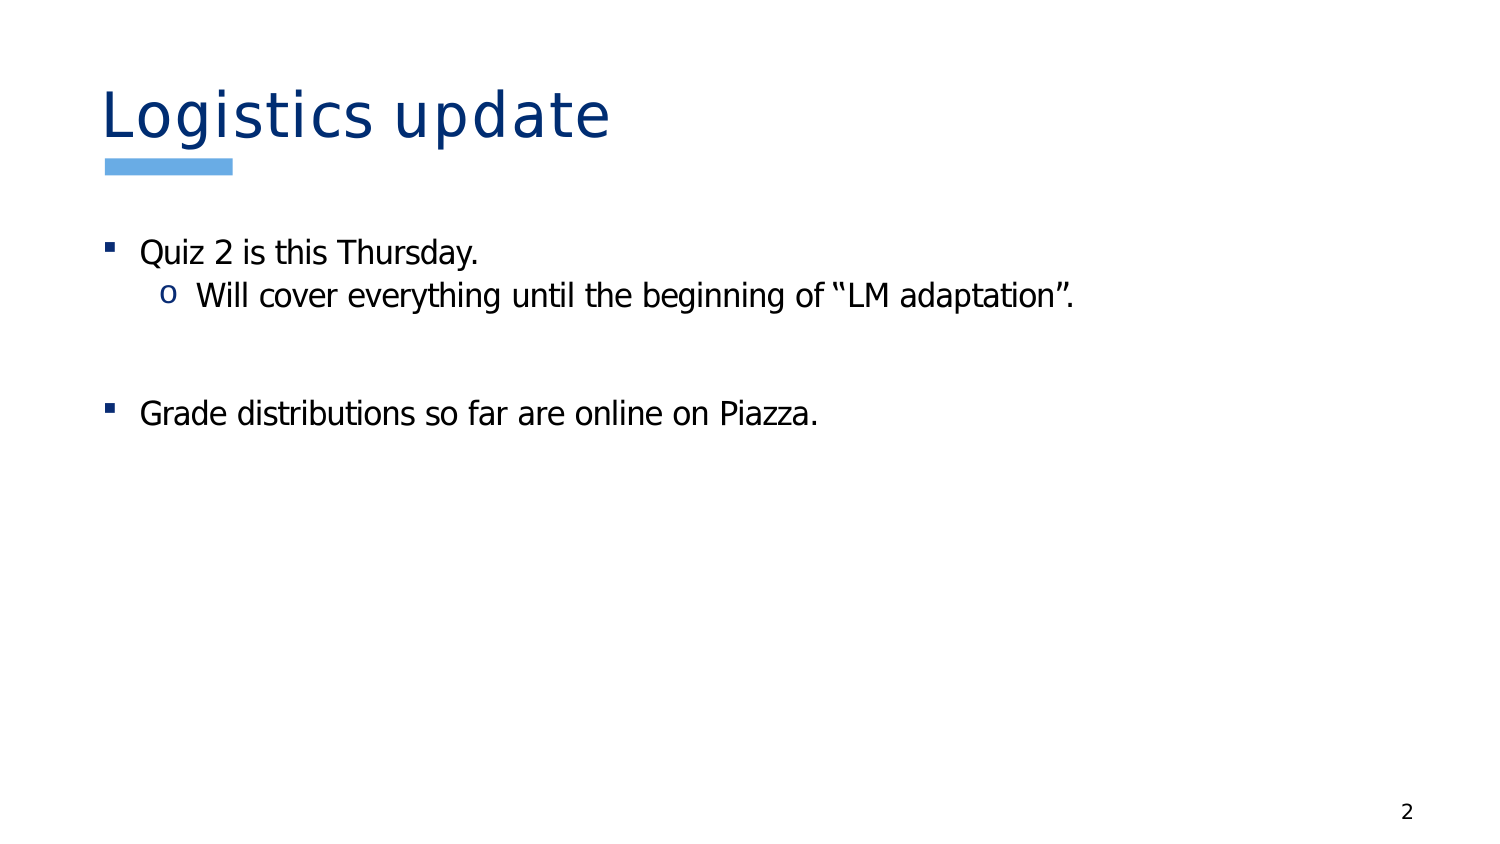

# Logistics update
Quiz 2 is this Thursday.
Will cover everything until the beginning of “LM adaptation”.

Grade distributions so far are online on Piazza.